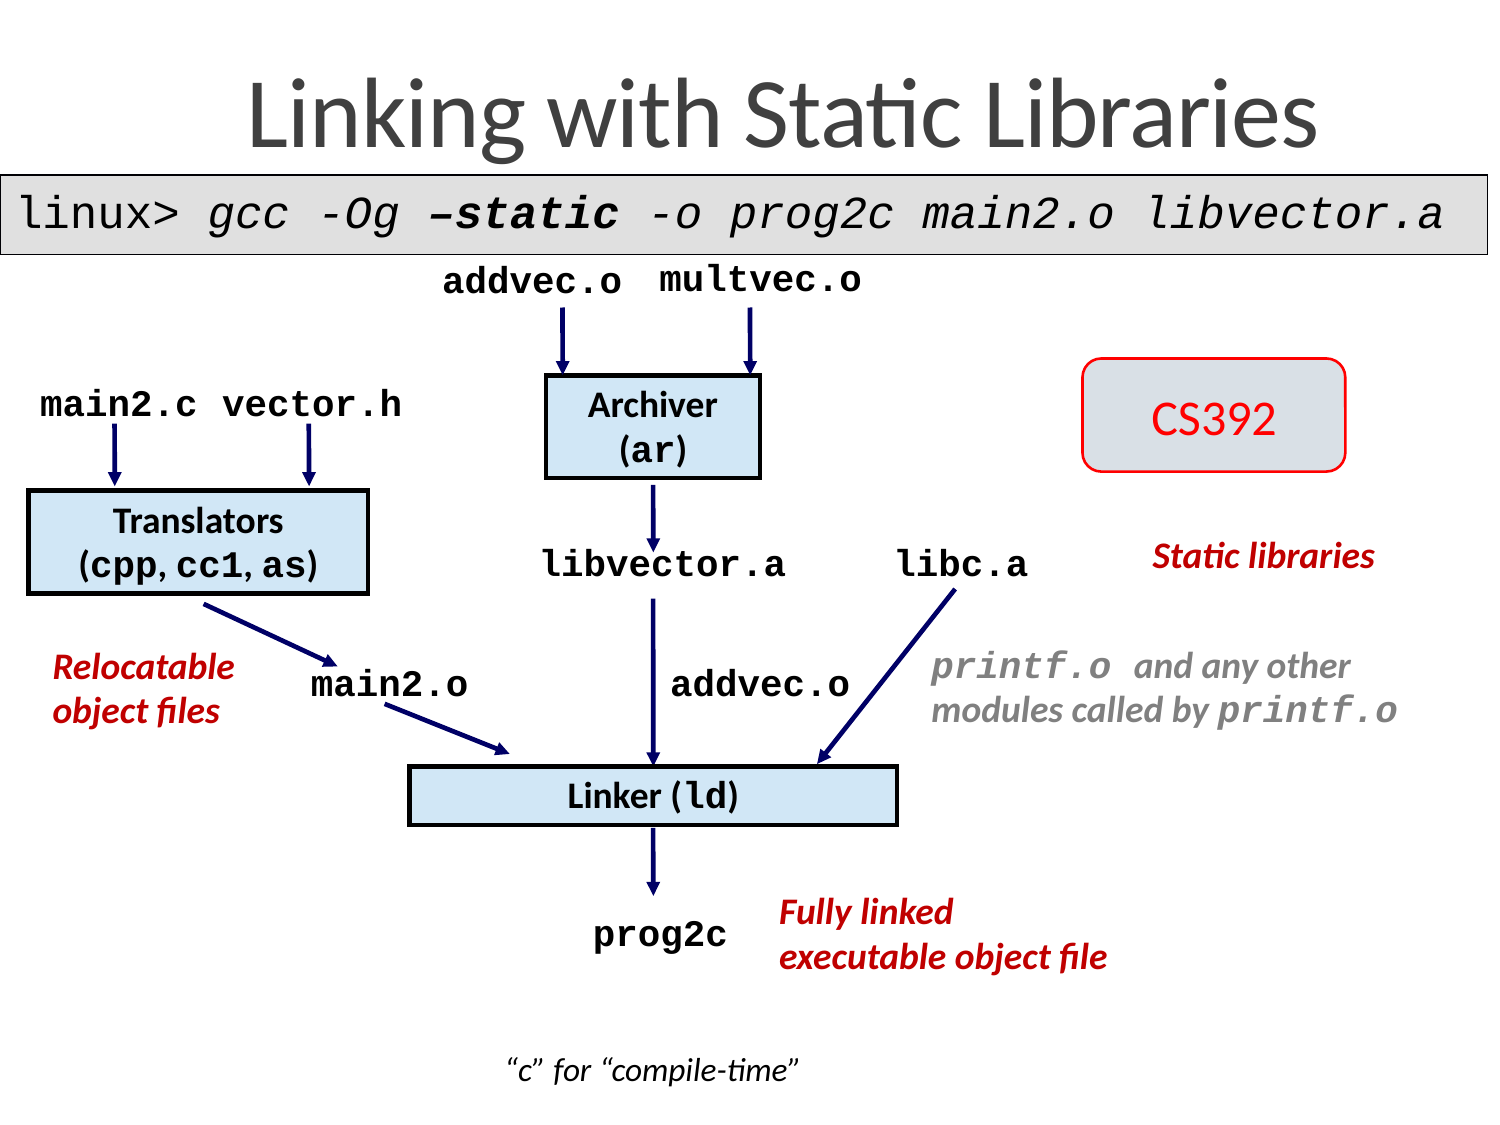

Linking with Static Libraries
linux> gcc -Og –static -o prog2c main2.o libvector.a
multvec.o
addvec.o

CS392
main2.c
vector.h
Archiver
(ar)

Translators
(cpp, cc1, as)
Static libraries
libvector.a
libc.a

Relocatable
object files
printf.o and any other
modules called by printf.o
main2.o
addvec.o

Linker (ld)

Fully linked
executable object file
prog2c
“c” for “compile-time”